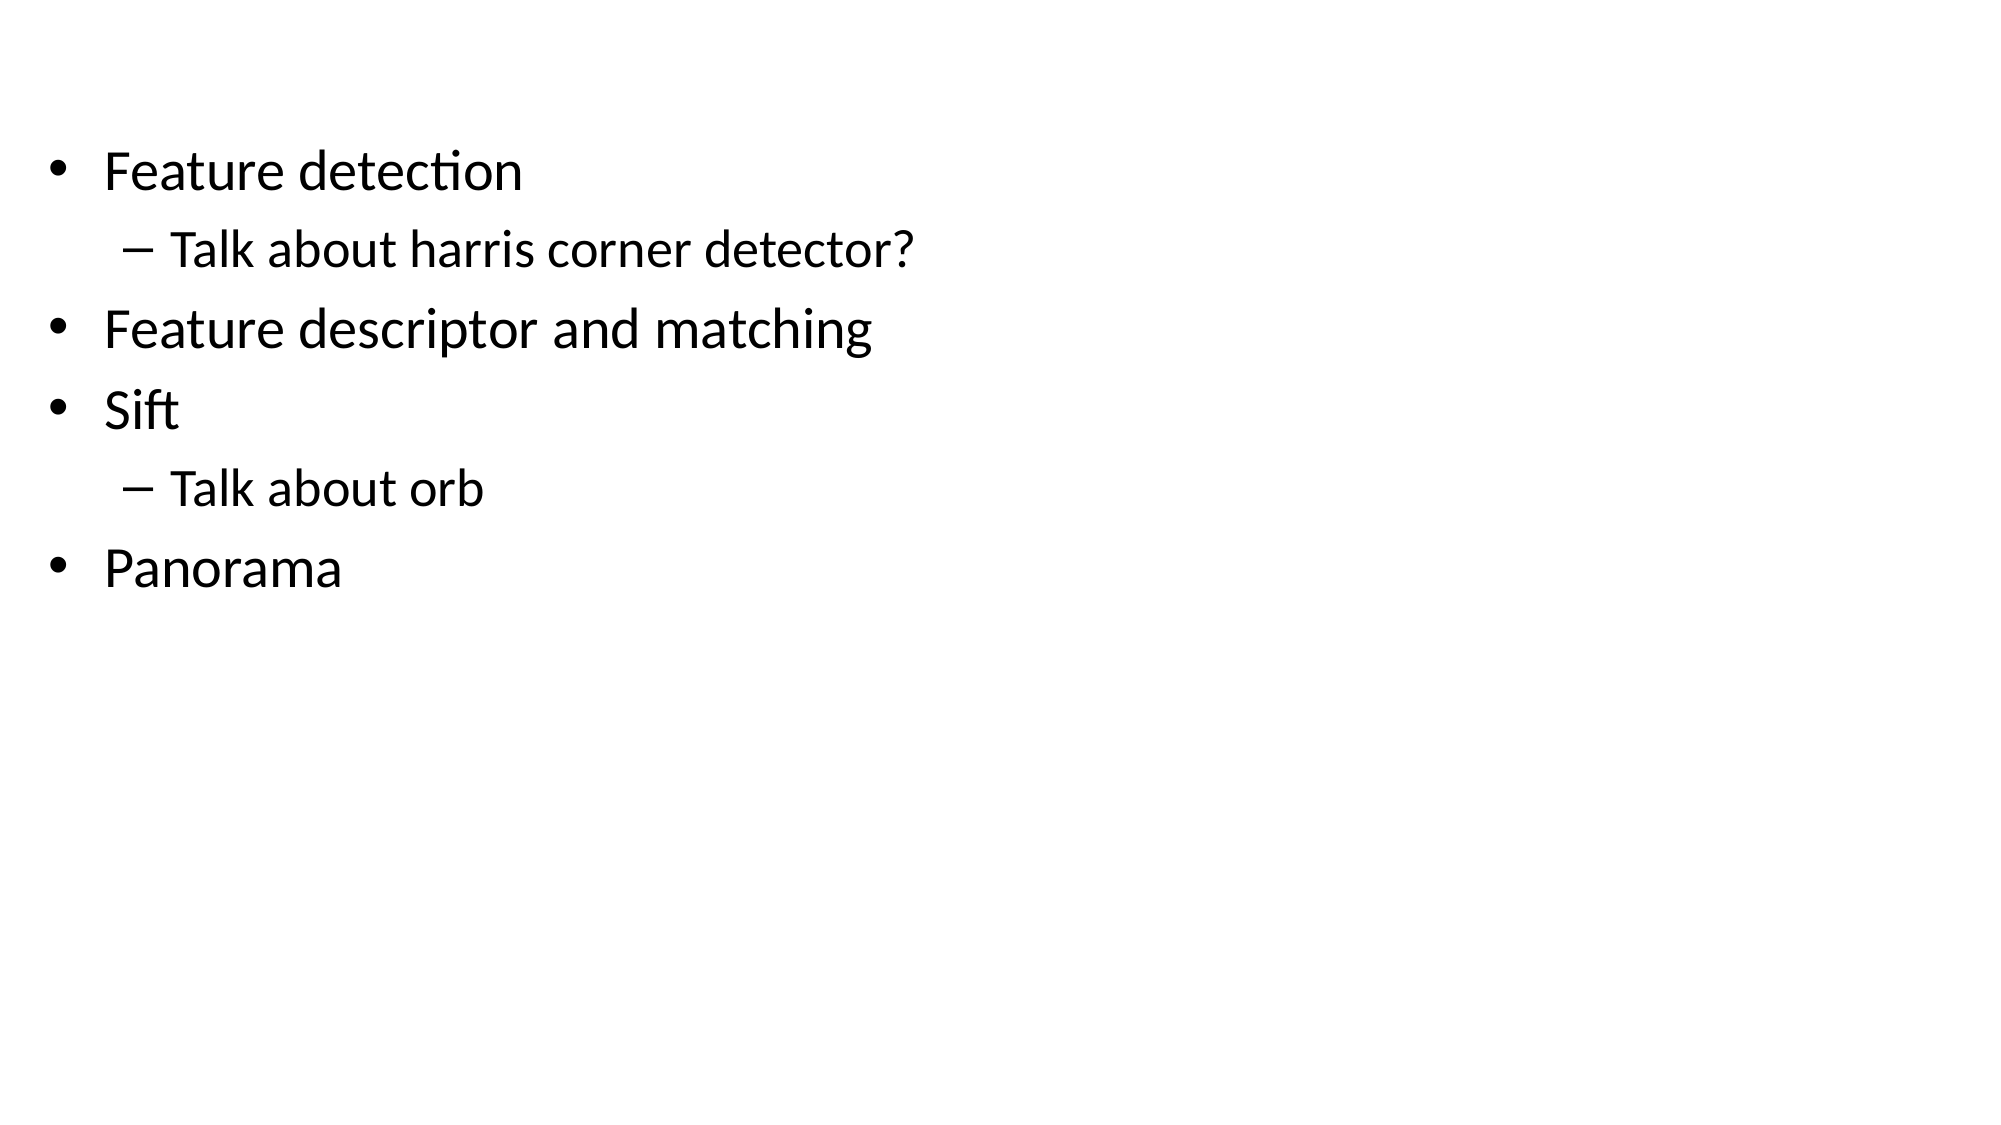

#
Feature detection
Talk about harris corner detector?
Feature descriptor and matching
Sift
Talk about orb
Panorama